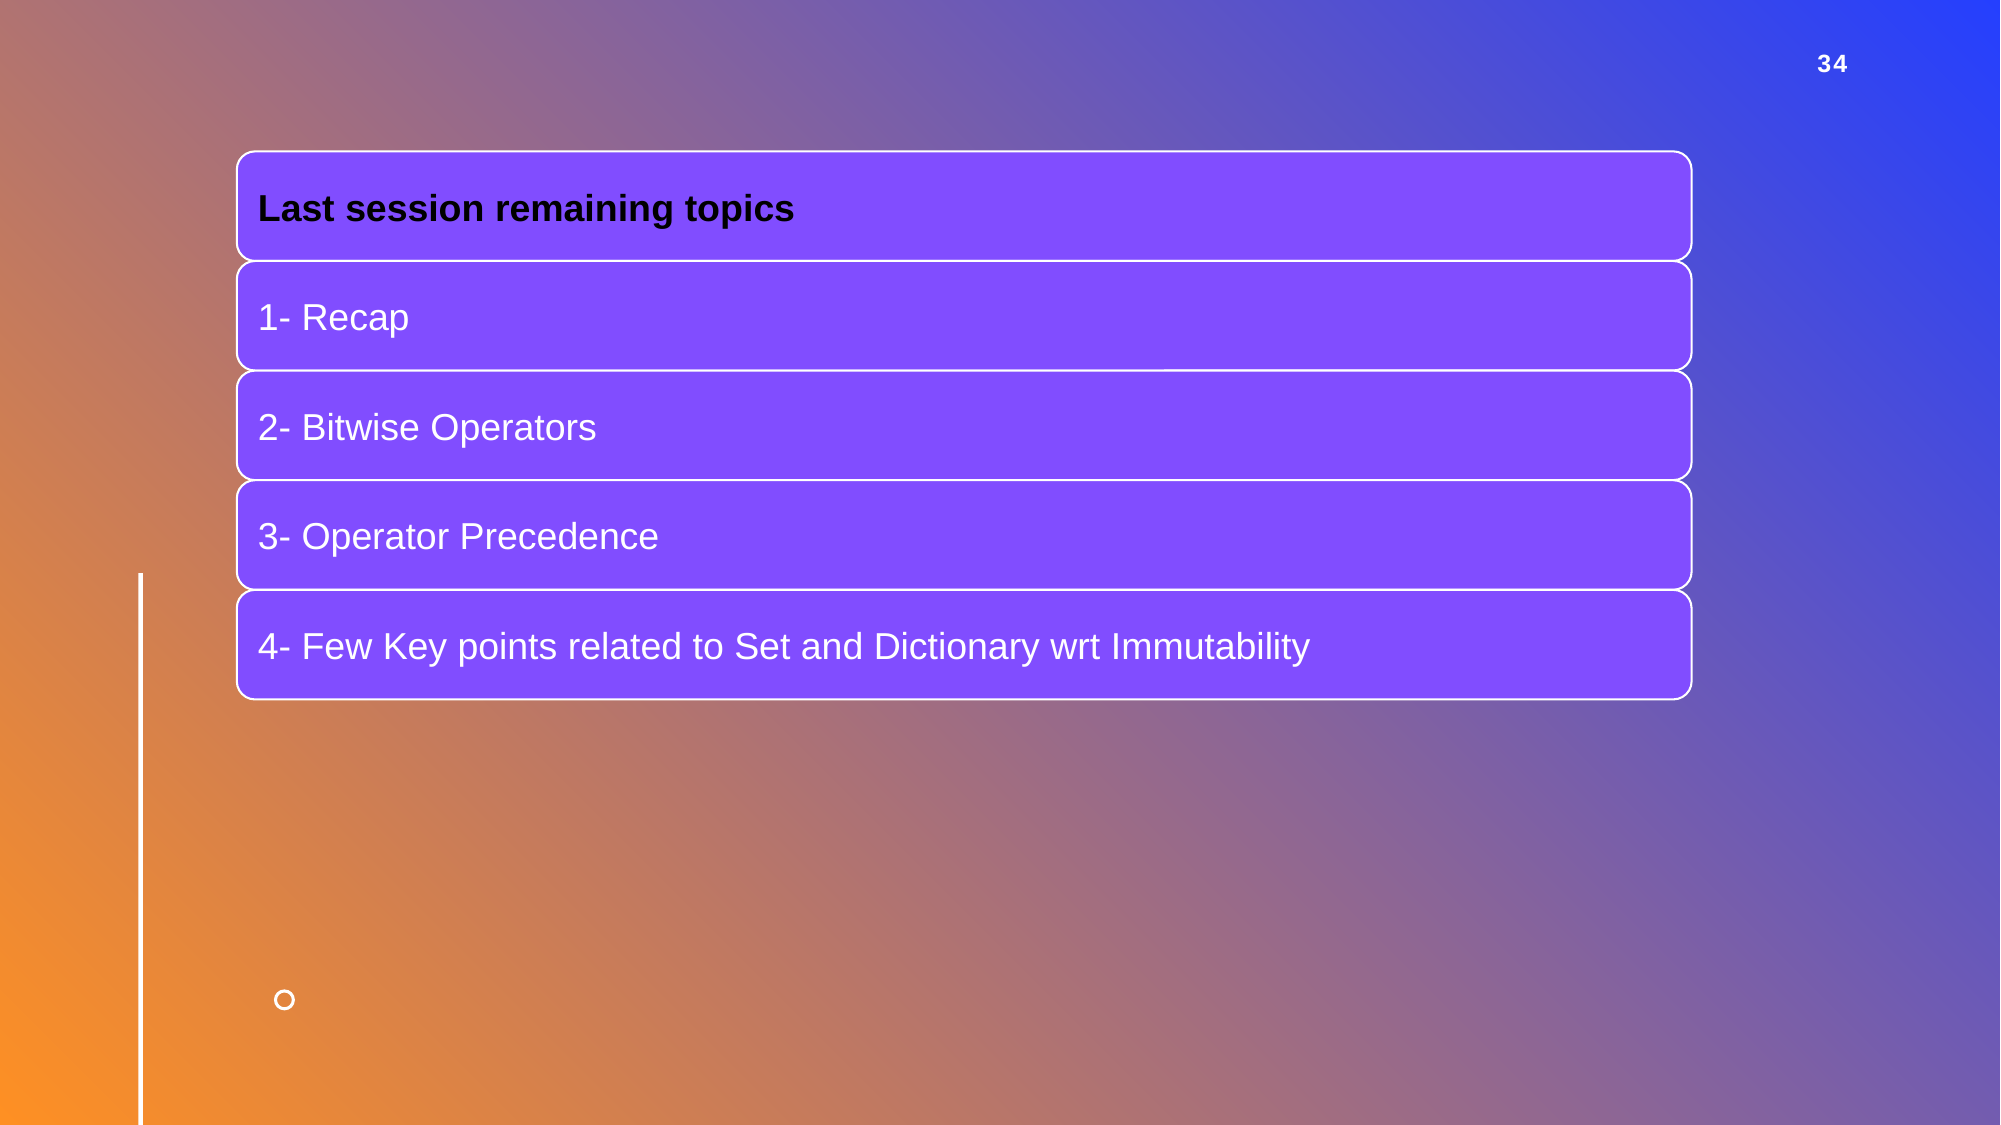

34
Last session remaining topics
1- Recap
2- Bitwise Operators
4- Few Key points related to Set and Dictionary wrt Immutability
3- Operator Precedence